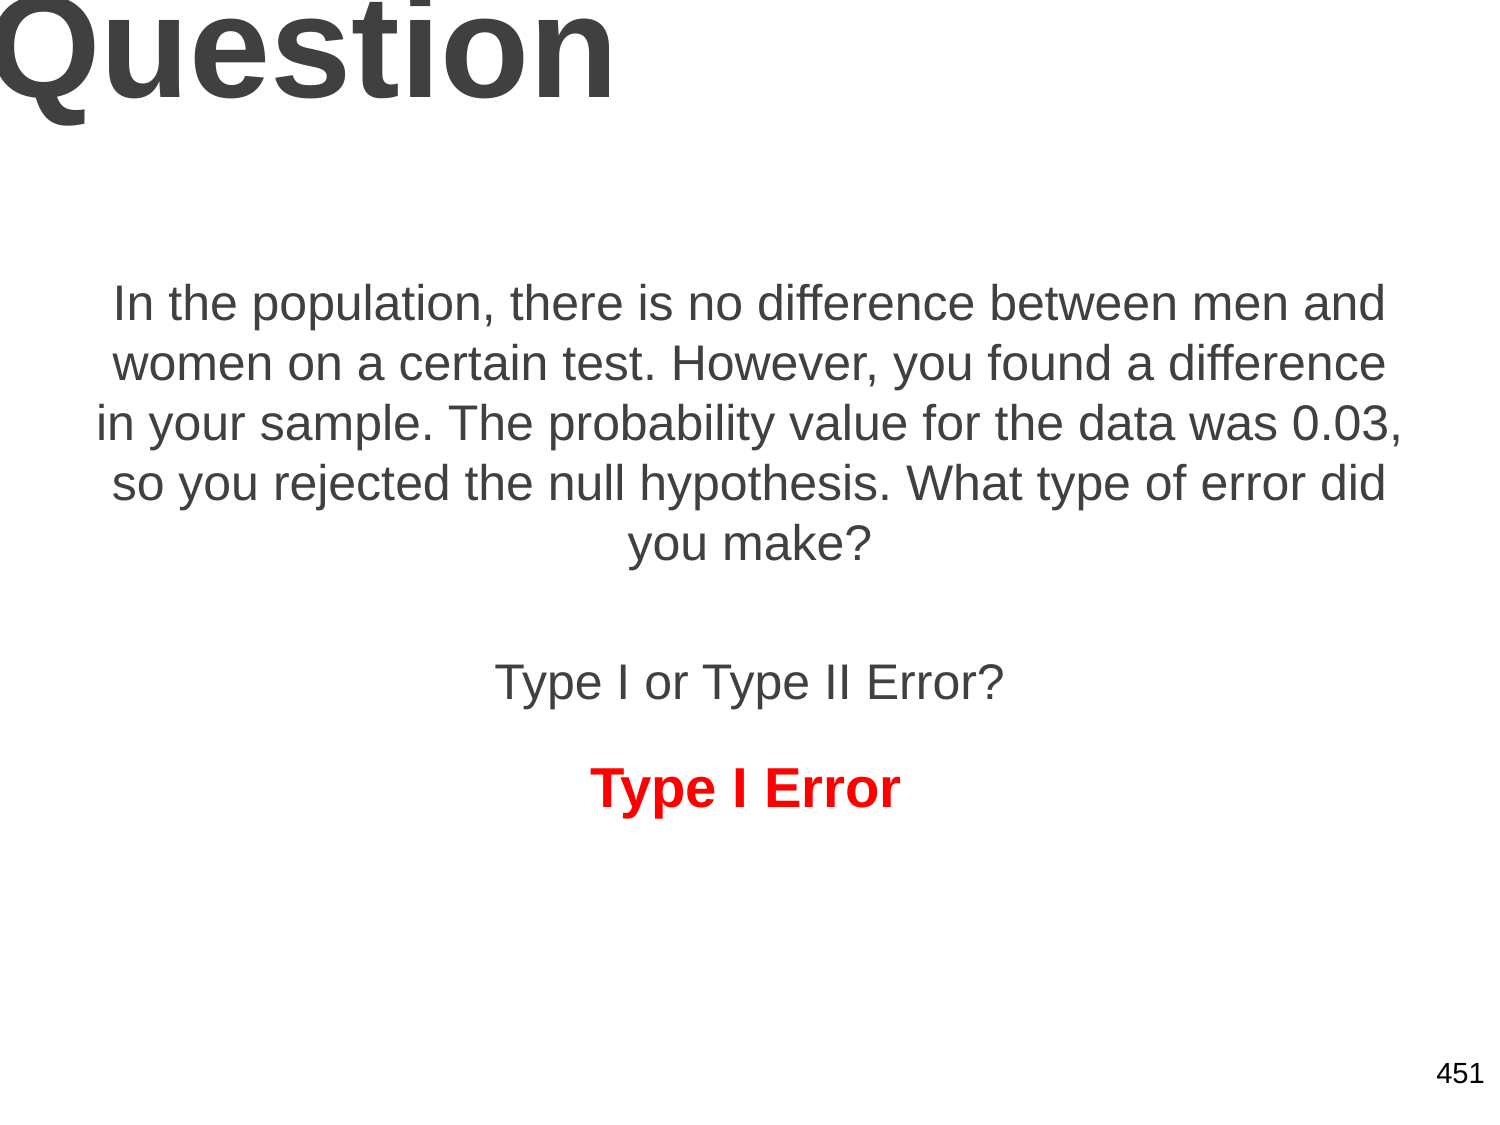

# Question
In the population, there is no difference between men and women on a certain test. However, you found a difference in your sample. The probability value for the data was 0.03, so you rejected the null hypothesis. What type of error did you make?

Type I or Type II Error?
Type I Error
451